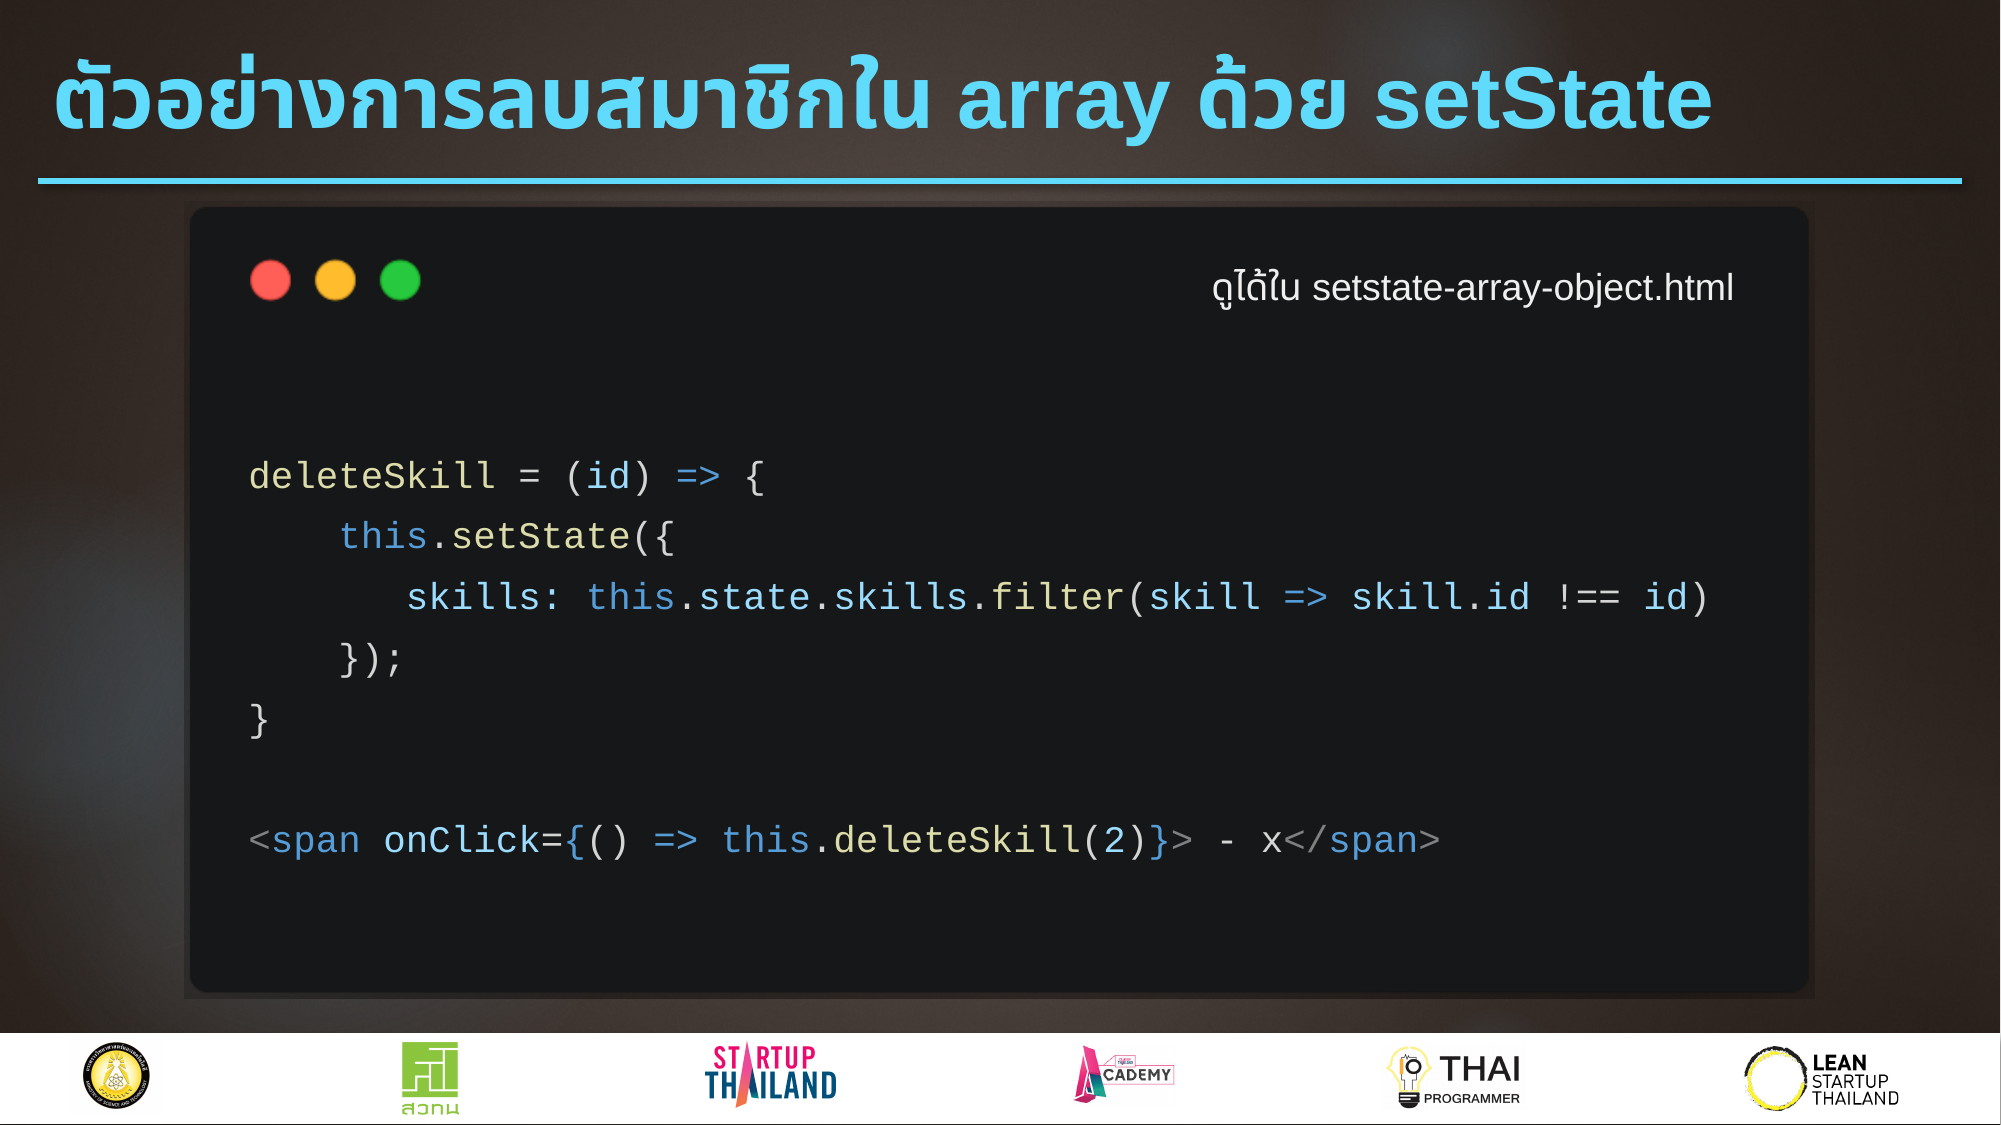

# ตัวอย่างการลบสมาชิกใน array ด้วย setState
ดูได้ใน setstate-array-object.html
deleteSkill = (id) => {
    this.setState({
       skills: this.state.skills.filter(skill => skill.id !== id)
    });
}

<span onClick={() => this.deleteSkill(2)}> - x</span>